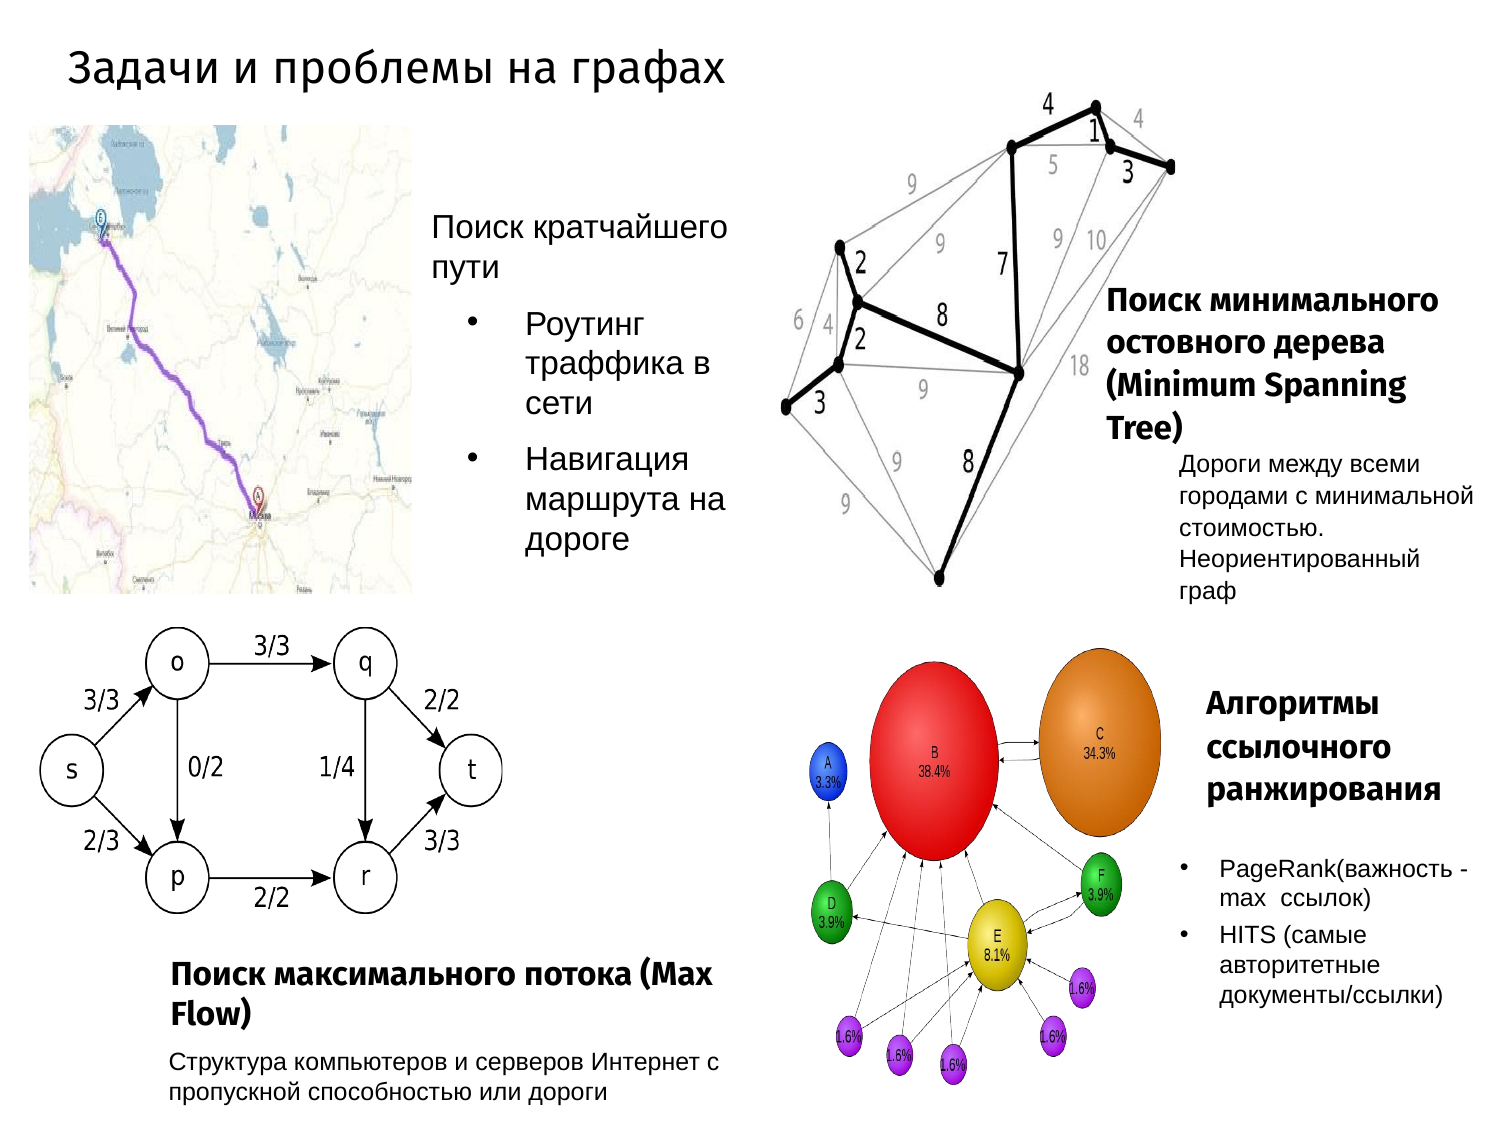

# Задачи и проблемы на графах

Поиск кратчайшего пути
Роутинг траффика в сети
Навигация маршрута на дороге
Поиск минимального остовного дерева  (Minimum Spanning Tree)
Дороги между всеми городами с минимальной стоимостью. Неориентированный граф

Алгоритмы  ссылочного
ранжирования
PageRank(важность -max  ссылок)
HITS (самые авторитетные документы/ссылки)
Поиск максимального потока (Max Flow)
Структура компьютеров и серверов Интернет с пропускной способностью или дороги